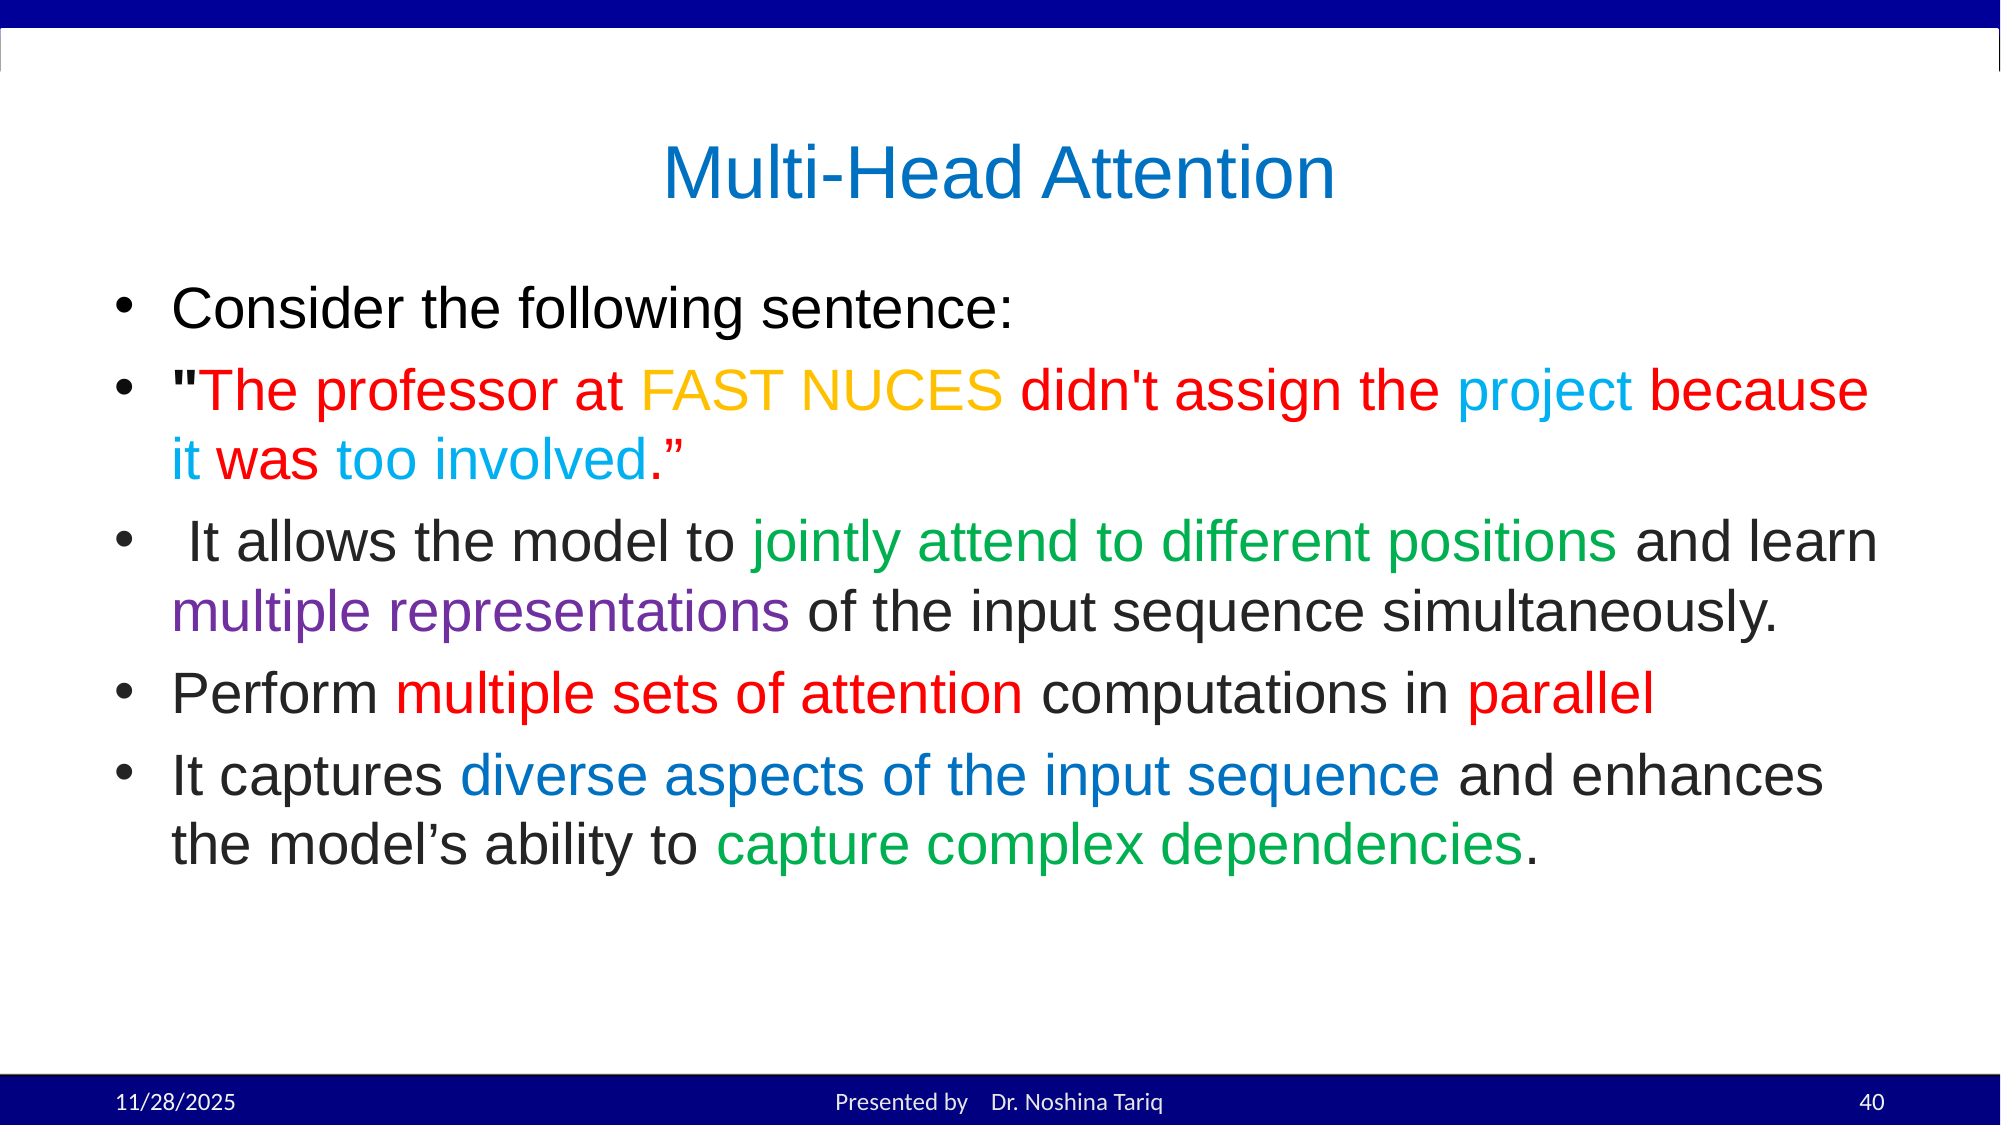

# Multi-Head Attention
Consider the following sentence:
"The professor at FAST NUCES didn't assign the project because it was too involved.”
 It allows the model to jointly attend to different positions and learn multiple representations of the input sequence simultaneously.
Perform multiple sets of attention computations in parallel
It captures diverse aspects of the input sequence and enhances the model’s ability to capture complex dependencies.
11/28/2025
Presented by    Dr. Noshina Tariq
40